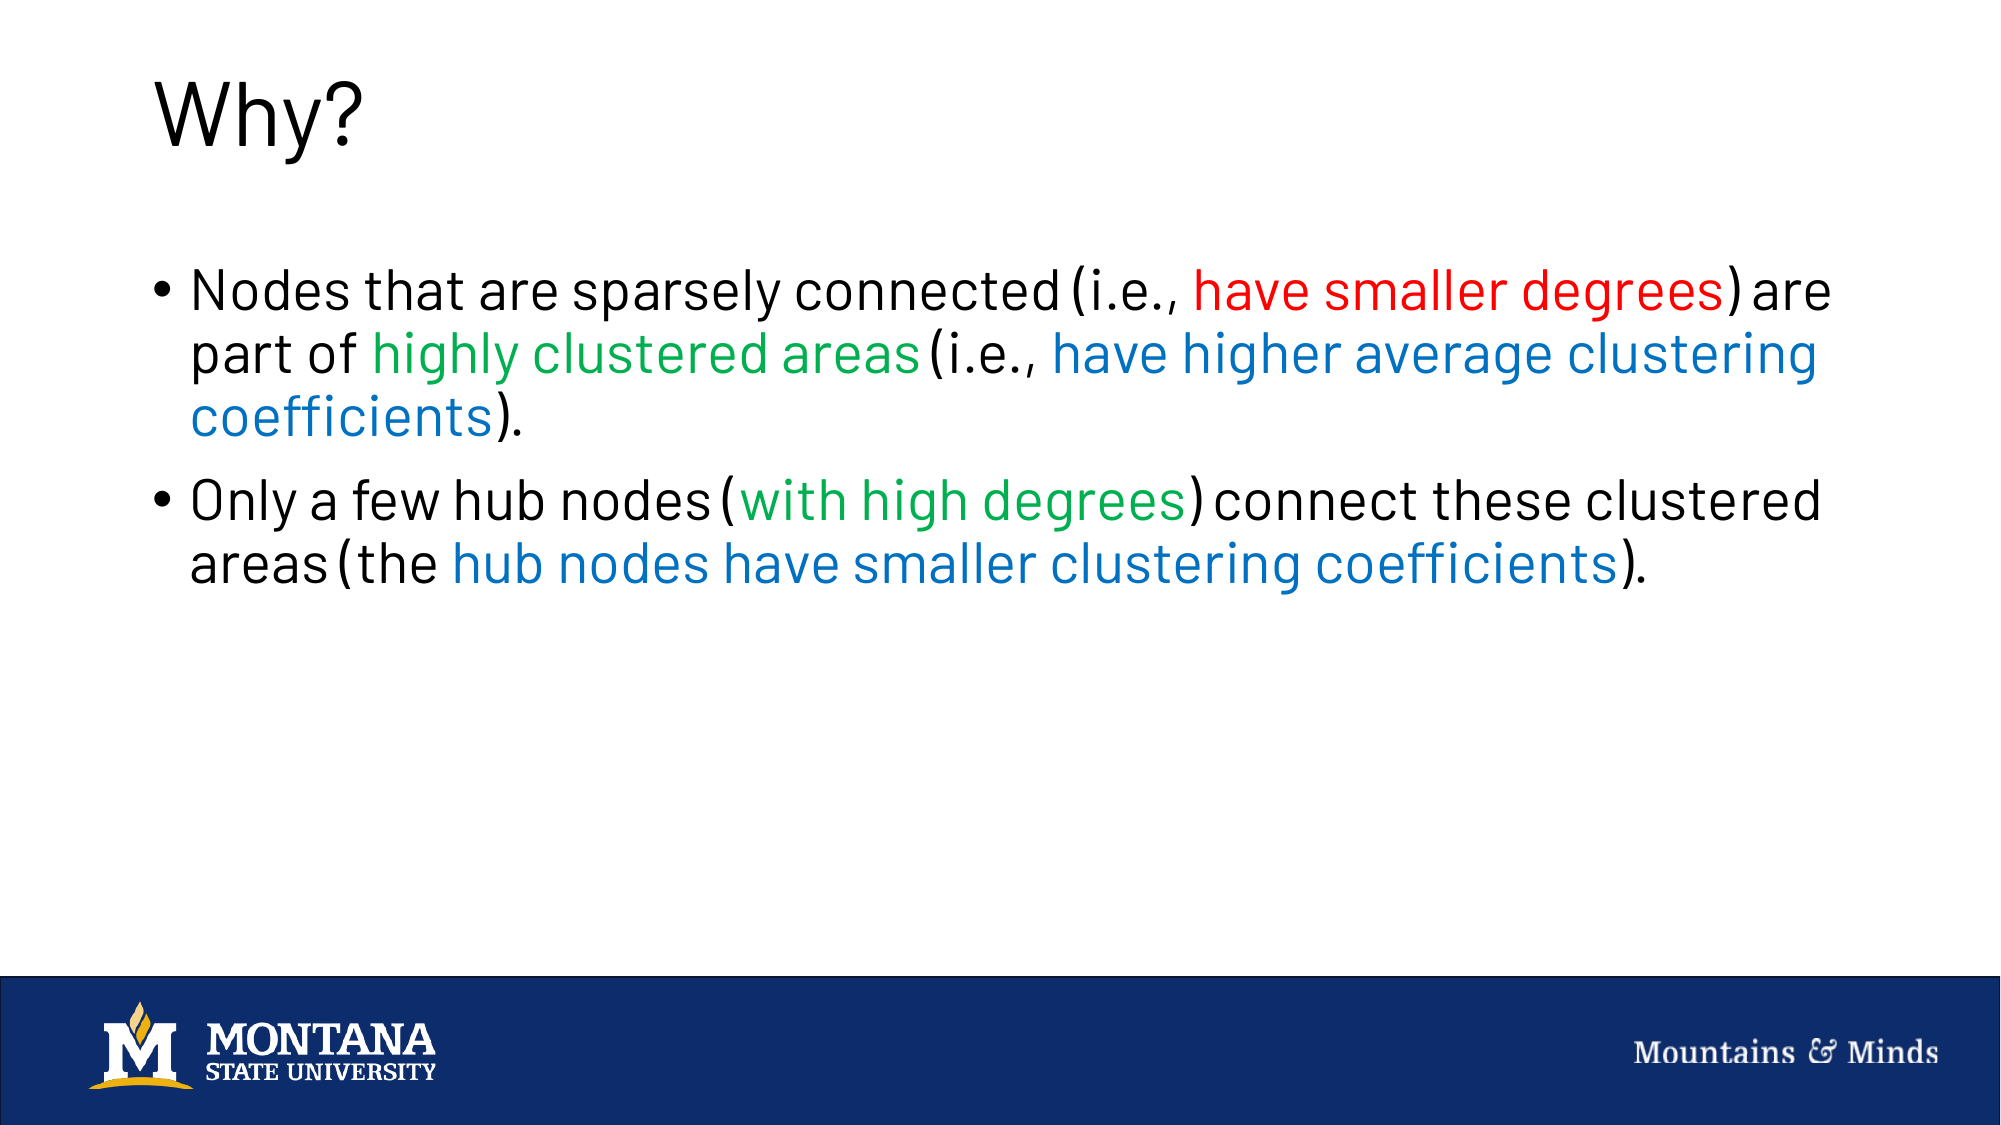

# Why?
Nodes that are sparsely connected (i.e., have smaller degrees) are part of highly clustered areas (i.e., have higher average clustering coefficients).
Only a few hub nodes (with high degrees) connect these clustered areas (the hub nodes have smaller clustering coefficients).